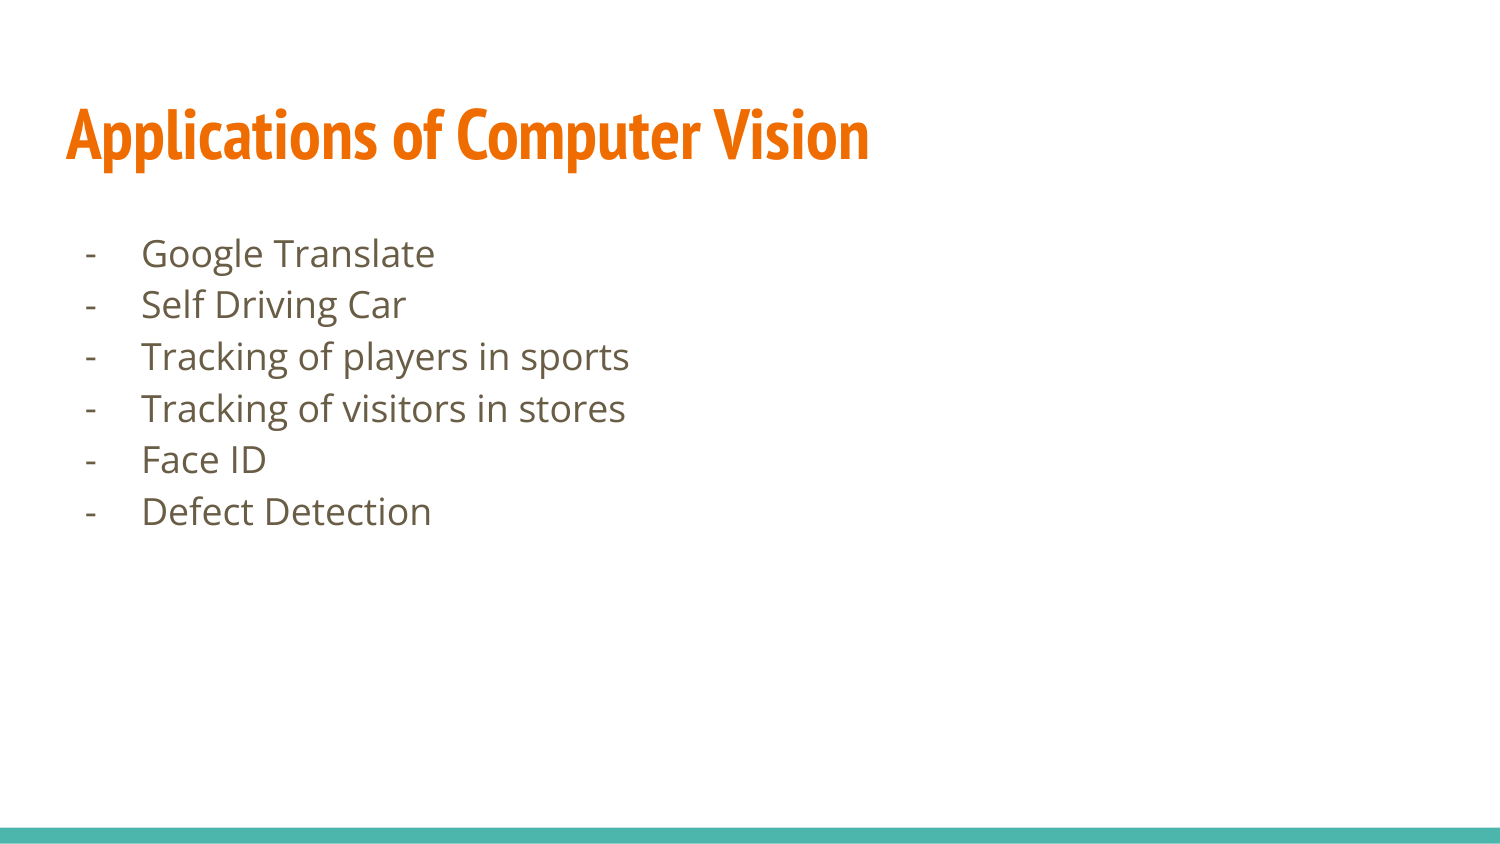

# Applications of Computer Vision
Google Translate
Self Driving Car
Tracking of players in sports
Tracking of visitors in stores
Face ID
Defect Detection